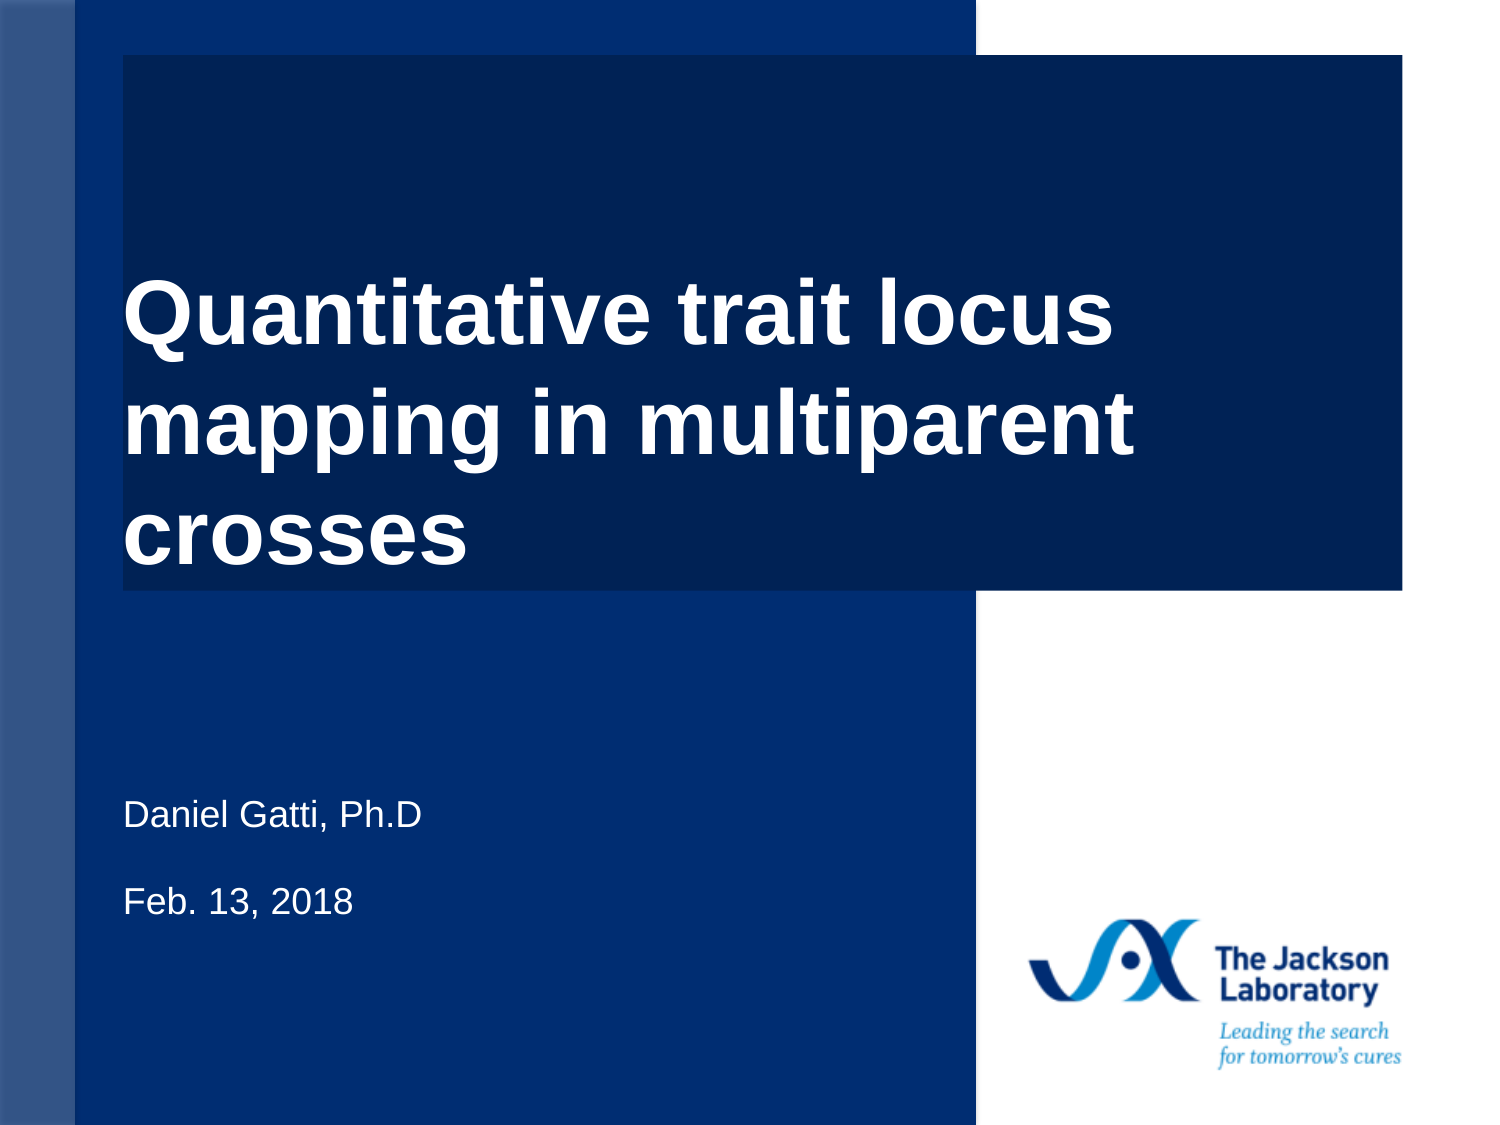

# Quantitative trait locus mapping in multiparent crosses
Daniel Gatti, Ph.D
Feb. 13, 2018